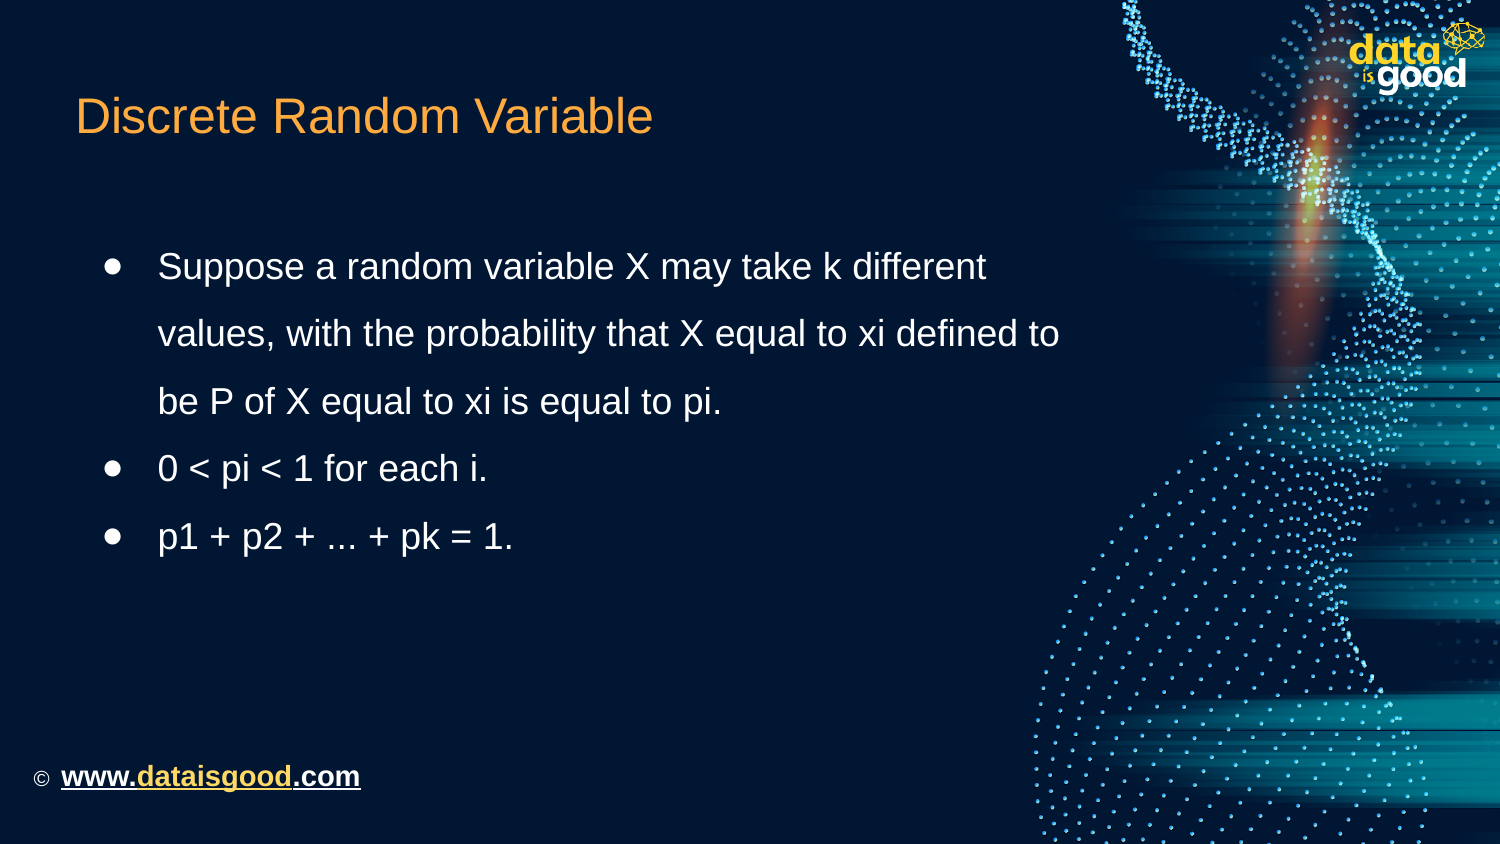

# Discrete Random Variable
Suppose a random variable X may take k different values, with the probability that X equal to xi defined to be P of X equal to xi is equal to pi.
0 < pi < 1 for each i.
p1 + p2 + ... + pk = 1.